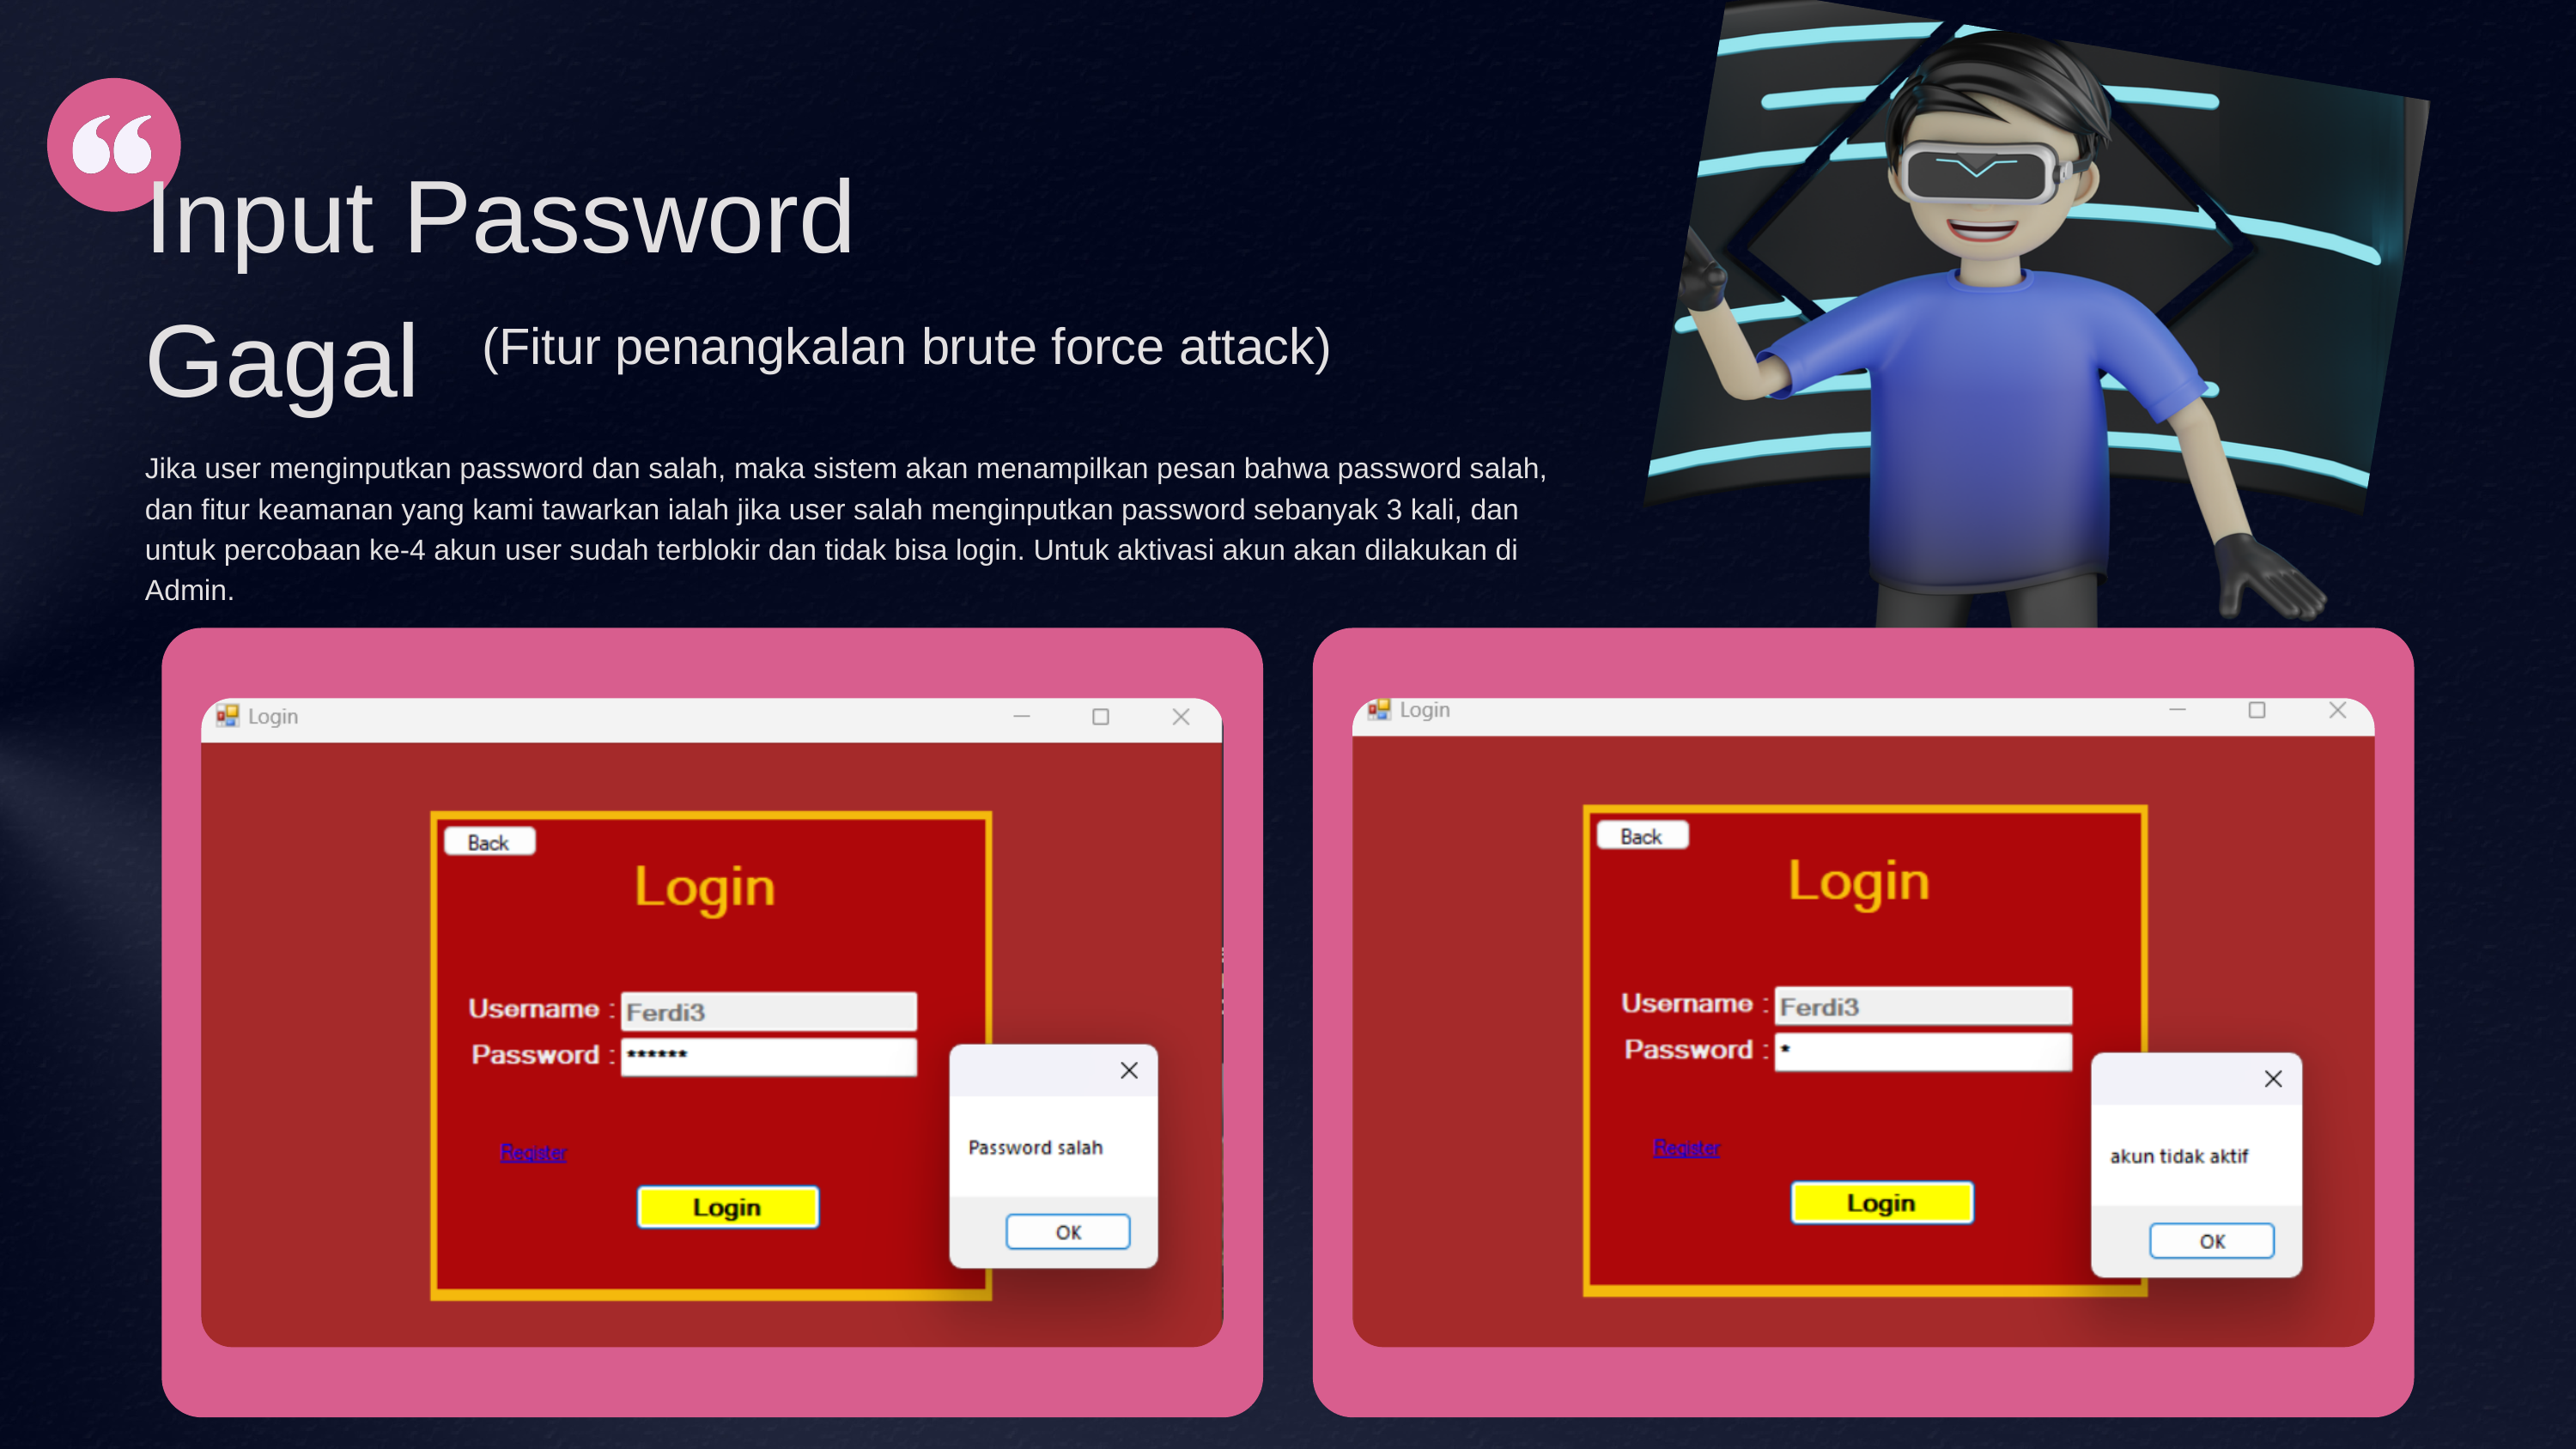

Input Password Gagal
(Fitur penangkalan brute force attack)
Jika user menginputkan password dan salah, maka sistem akan menampilkan pesan bahwa password salah, dan fitur keamanan yang kami tawarkan ialah jika user salah menginputkan password sebanyak 3 kali, dan untuk percobaan ke-4 akun user sudah terblokir dan tidak bisa login. Untuk aktivasi akun akan dilakukan di Admin.